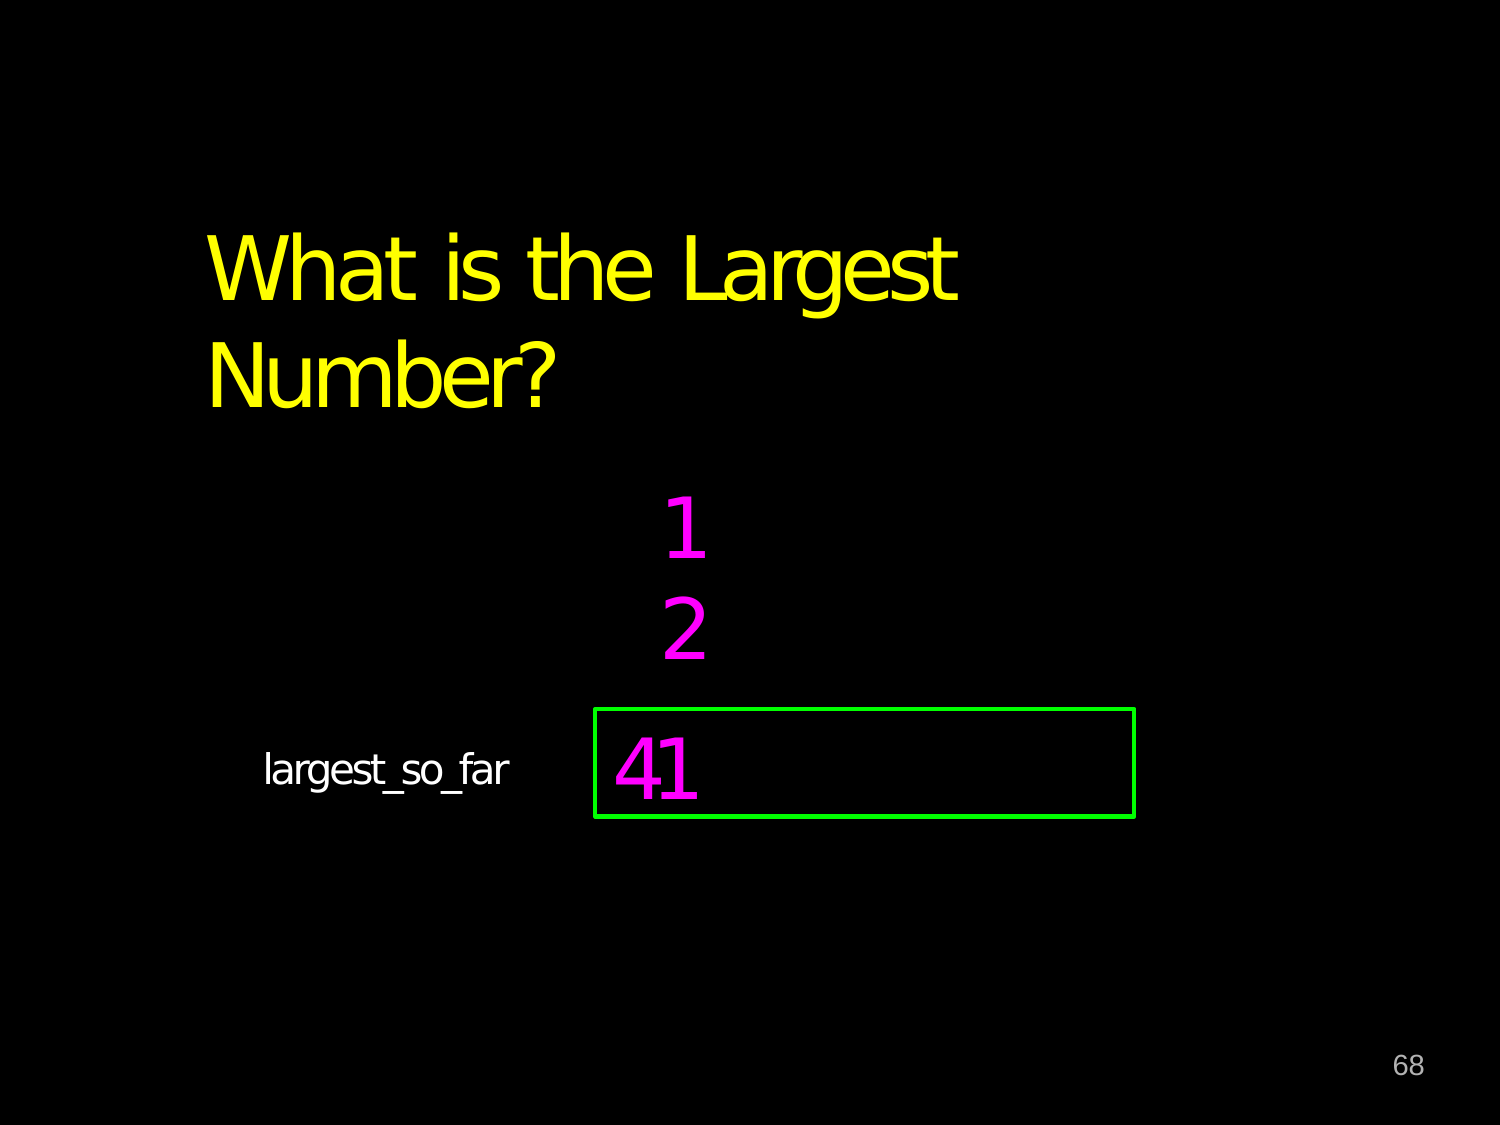

# What is the Largest Number?
12
41
largest_so_far
68